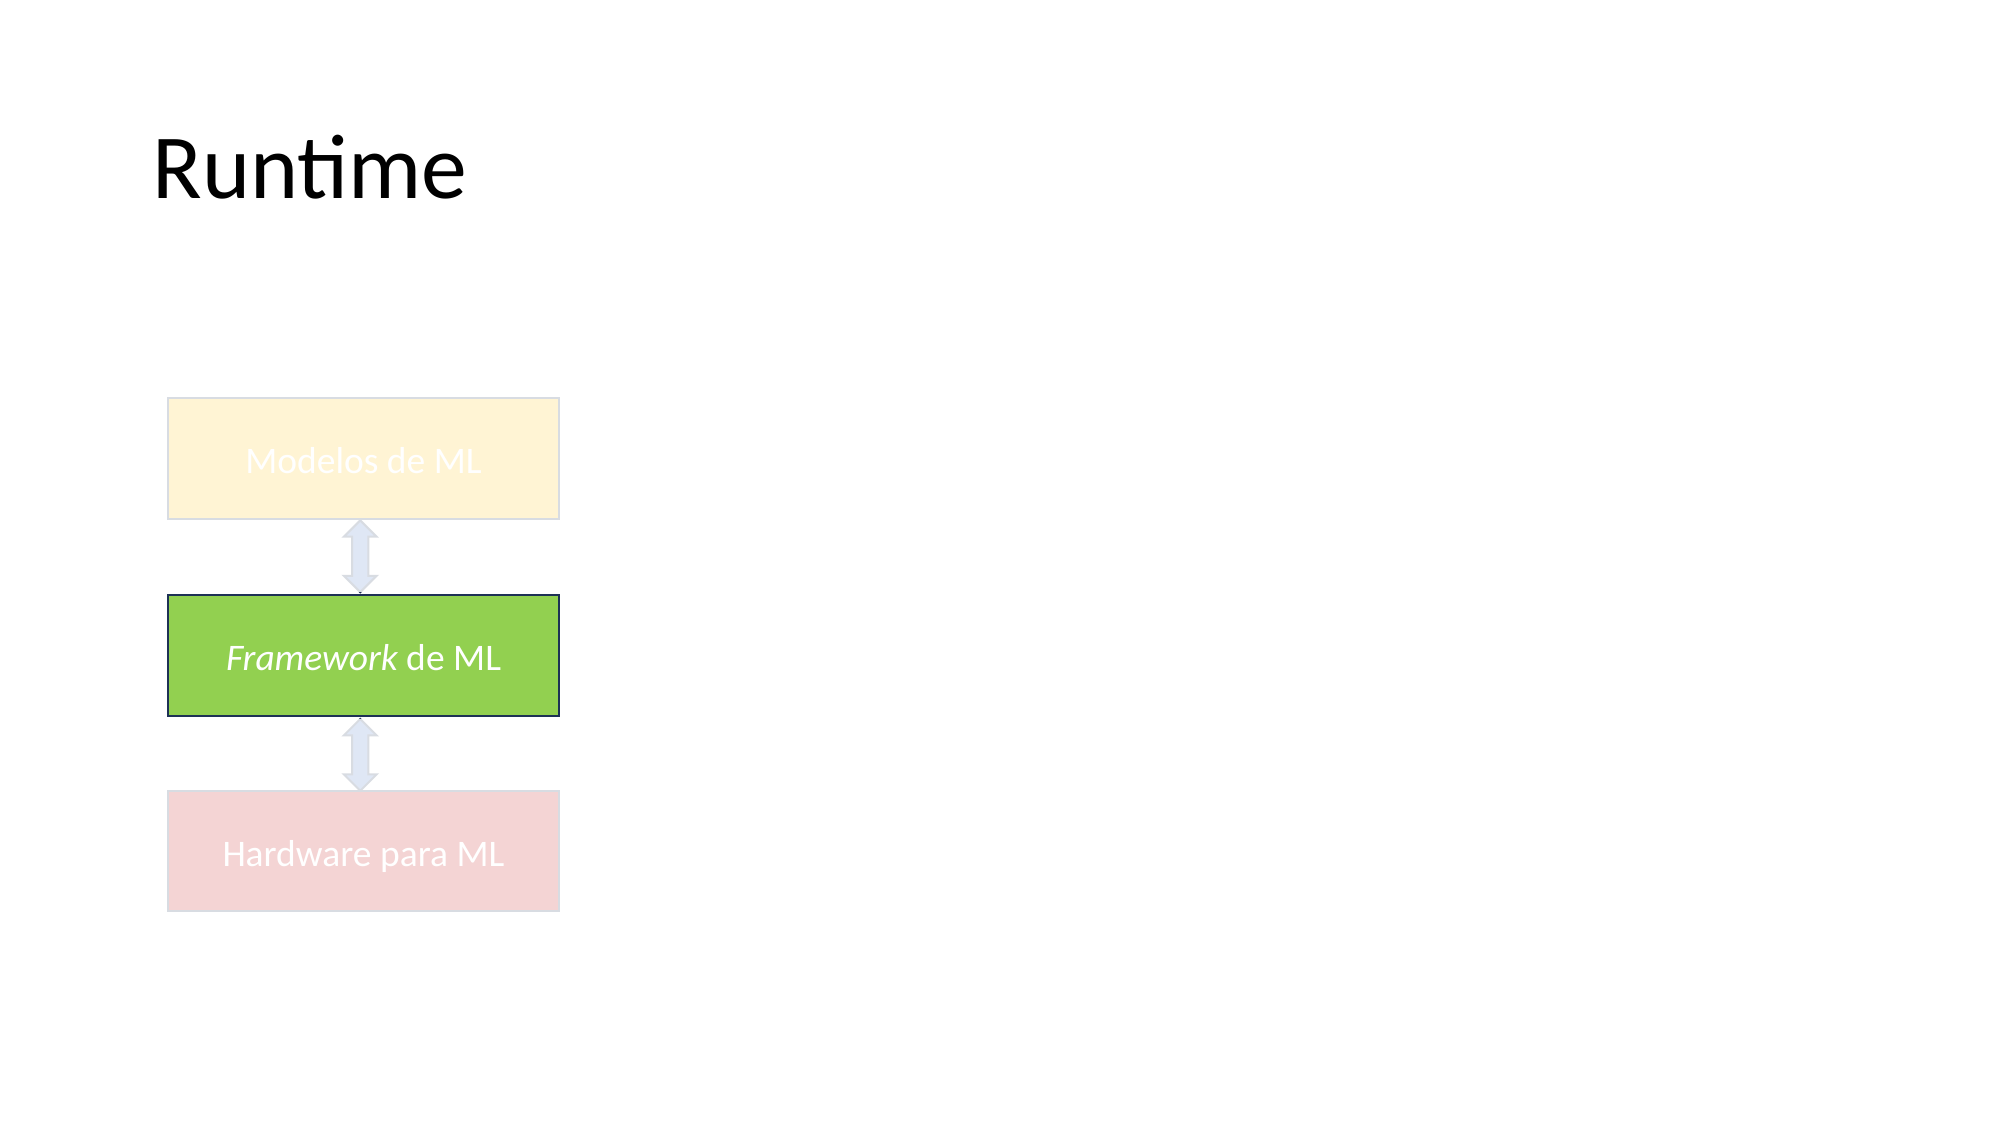

# Runtime

Modelos de ML

Framework de ML

Hardware para ML